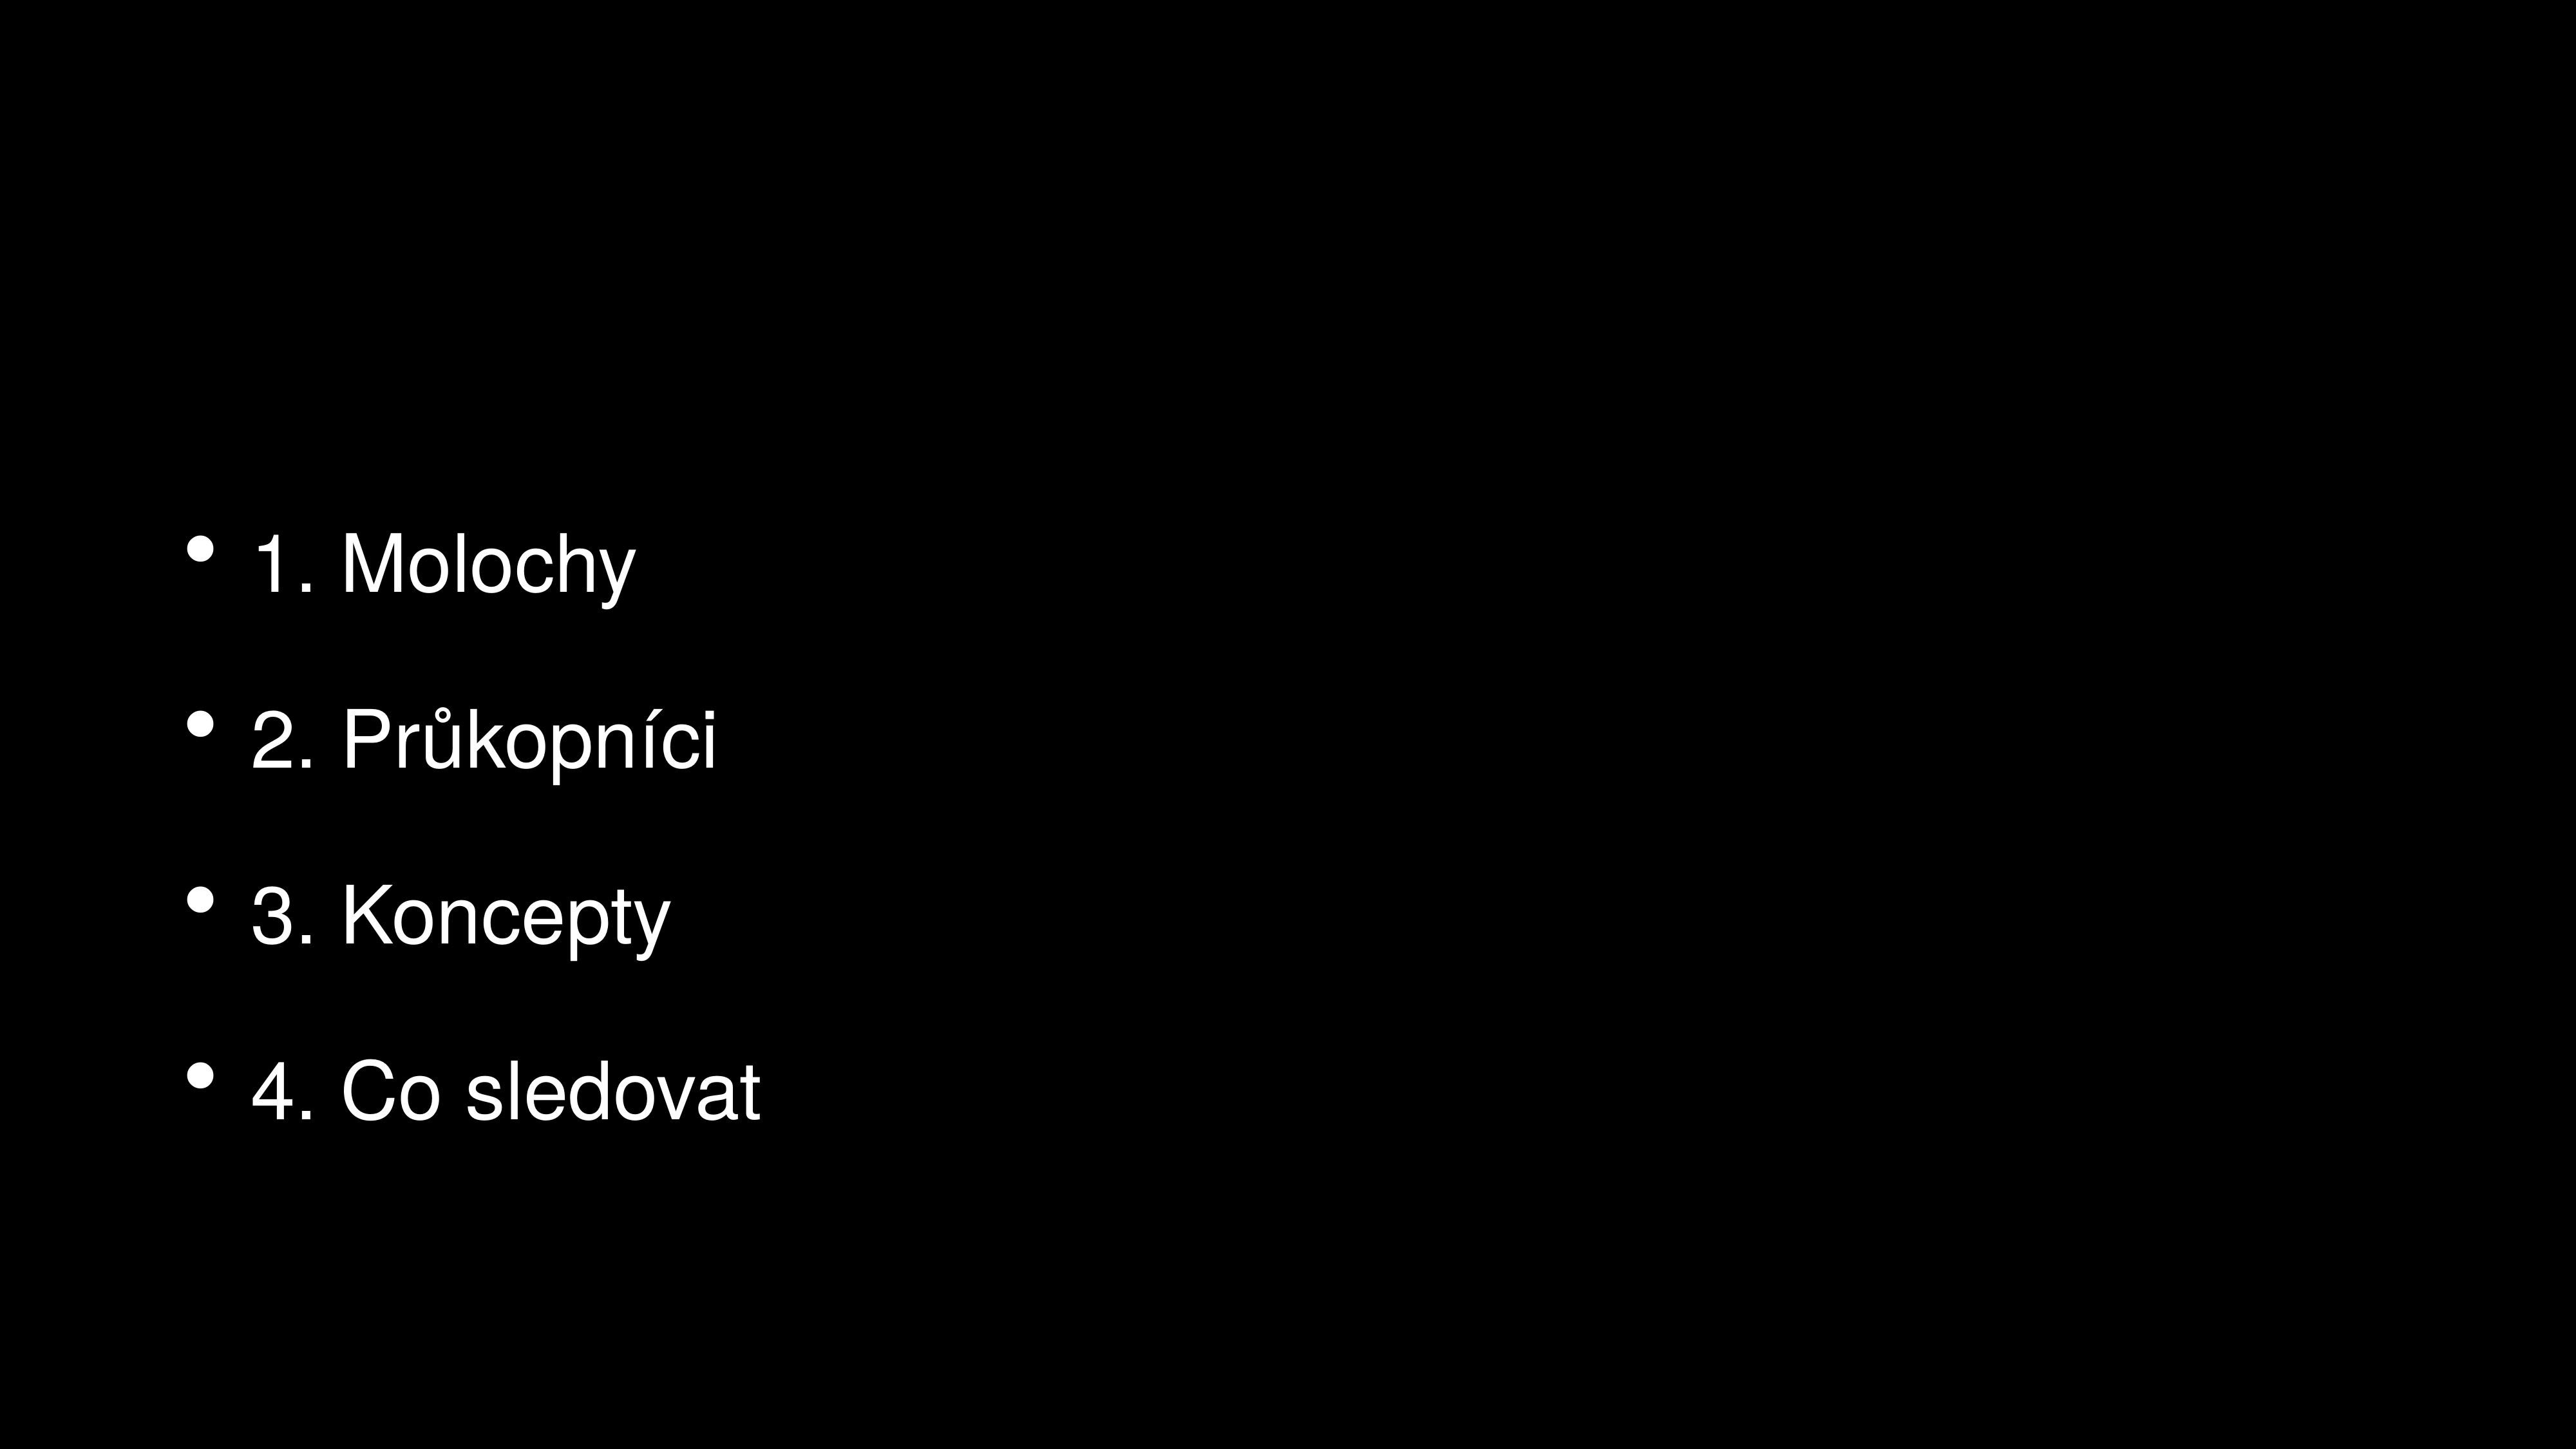

1. Molochy
2. Průkopníci
3. Koncepty
4. Co sledovat